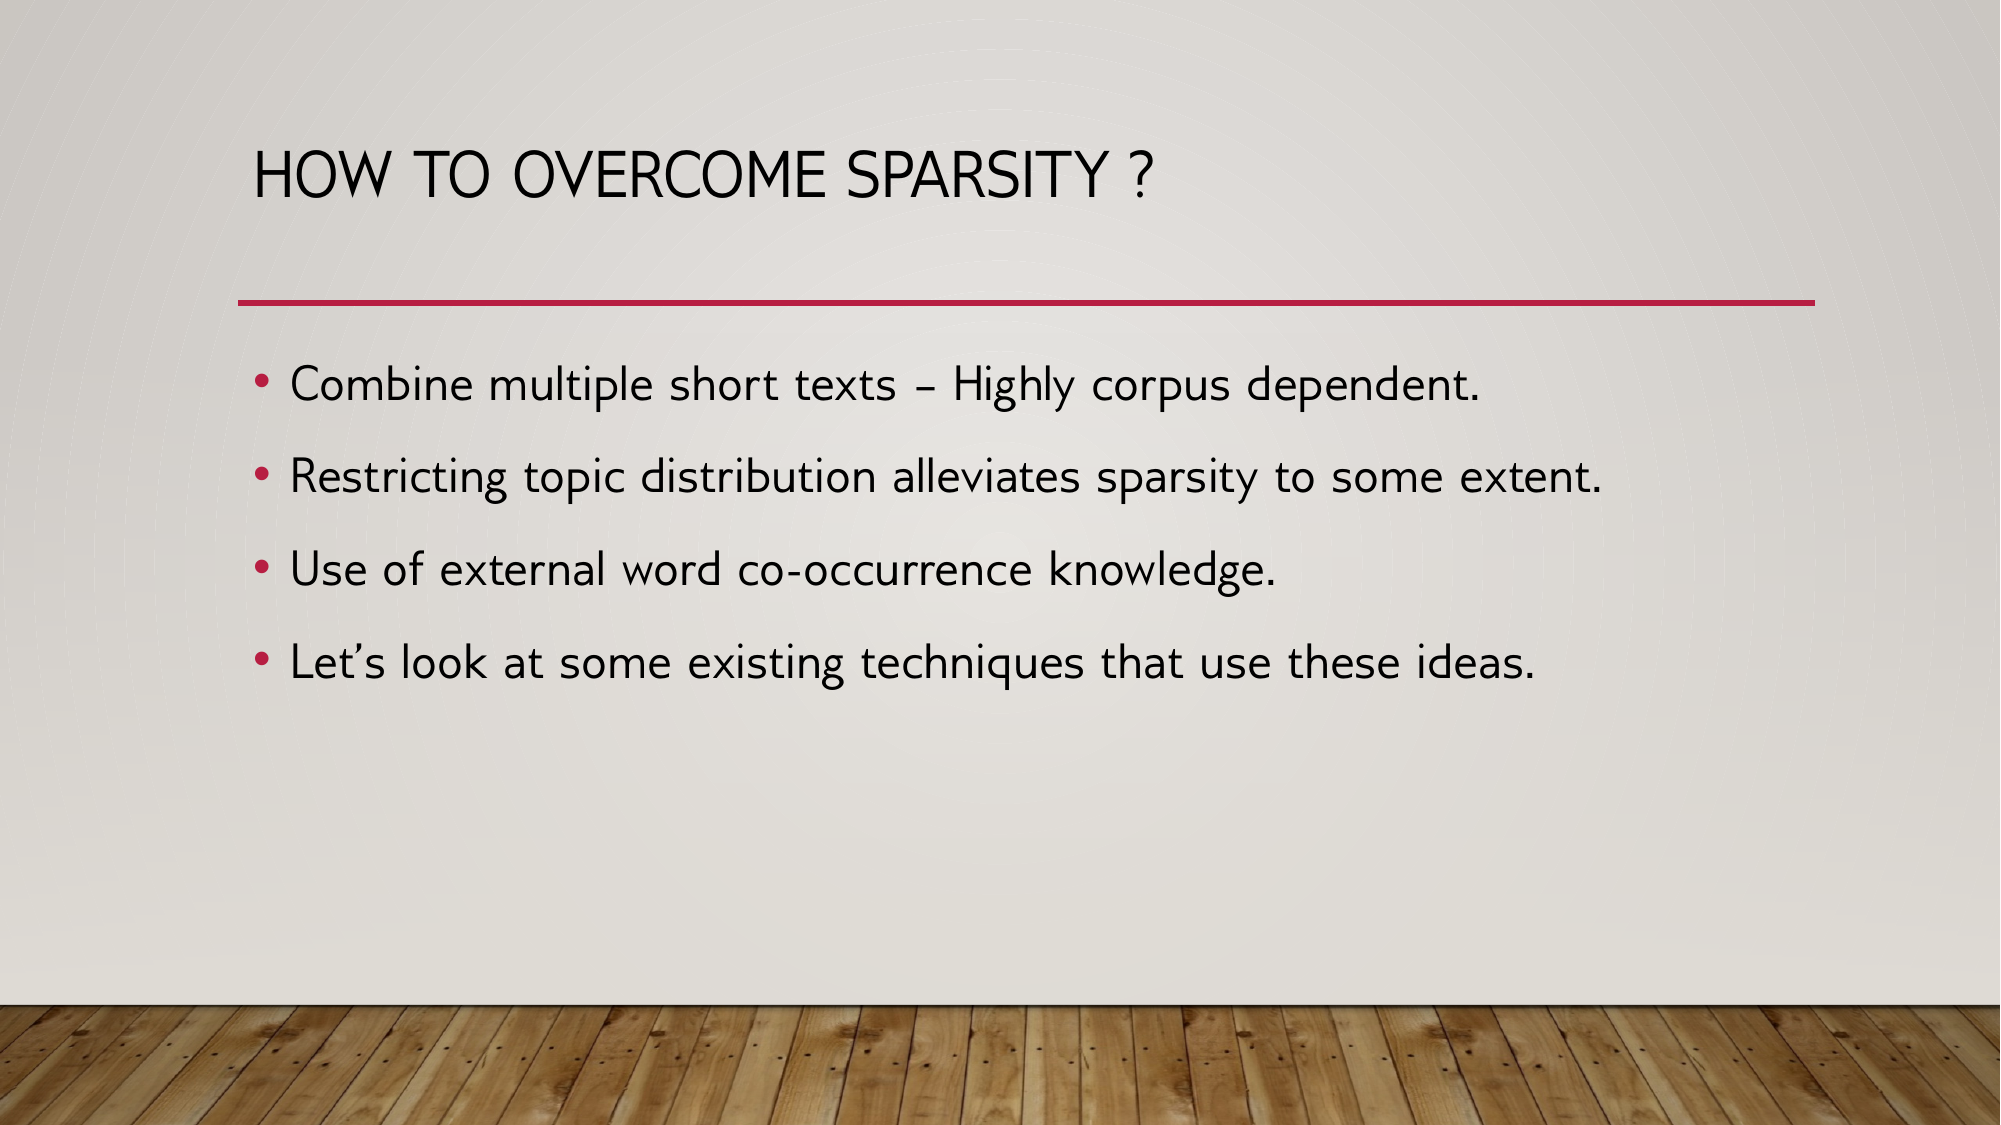

# How to overcome sparsity ?
Combine multiple short texts – Highly corpus dependent.
Restricting topic distribution alleviates sparsity to some extent.
Use of external word co-occurrence knowledge.
Let’s look at some existing techniques that use these ideas.